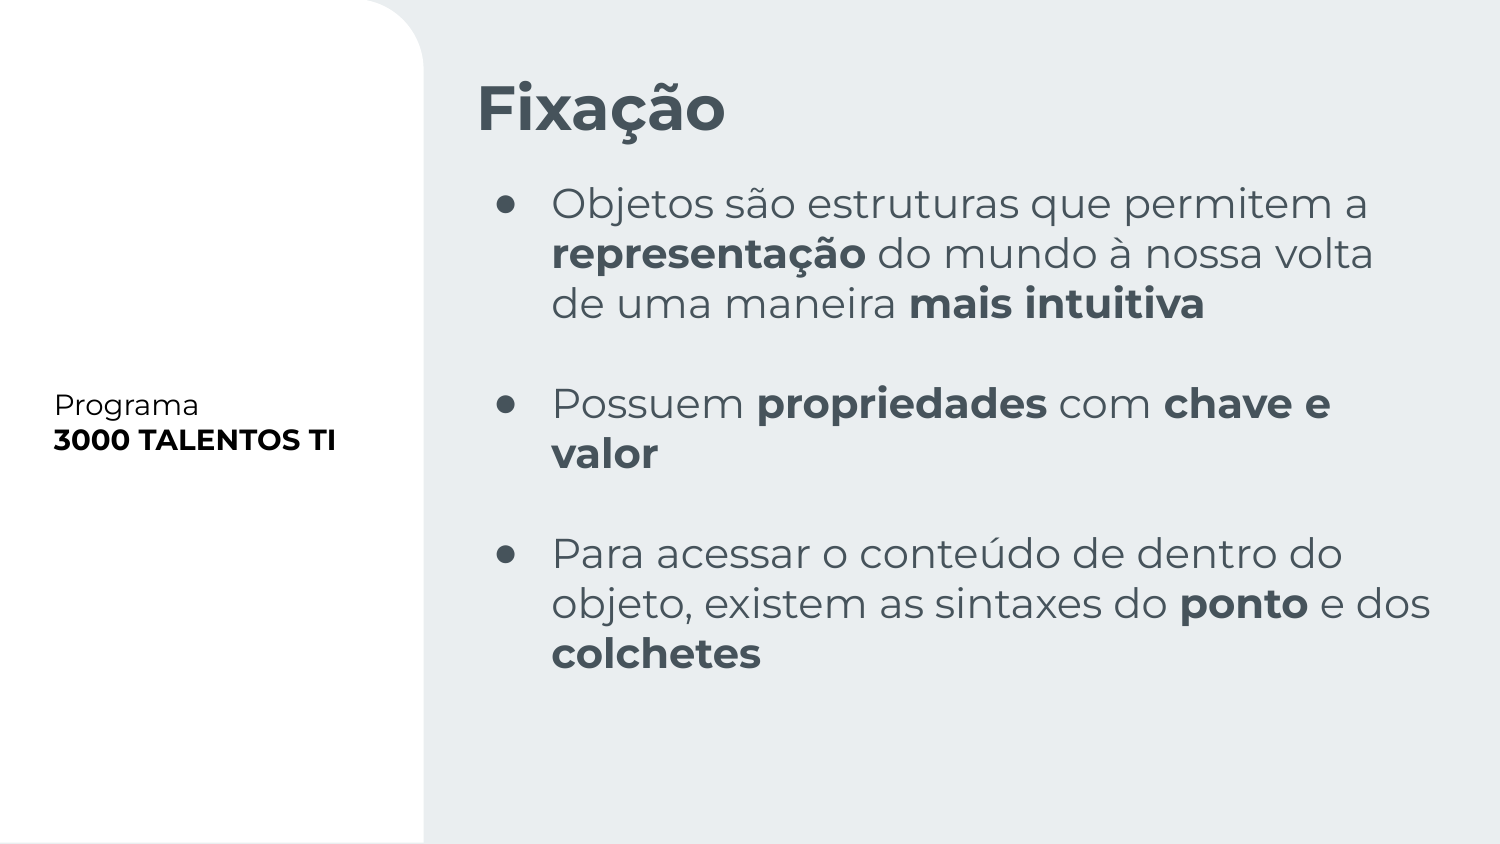

Fixação
Objetos são estruturas que permitem a representação do mundo à nossa volta de uma maneira mais intuitiva

Possuem propriedades com chave e valor

Para acessar o conteúdo de dentro do objeto, existem as sintaxes do ponto e dos colchetes